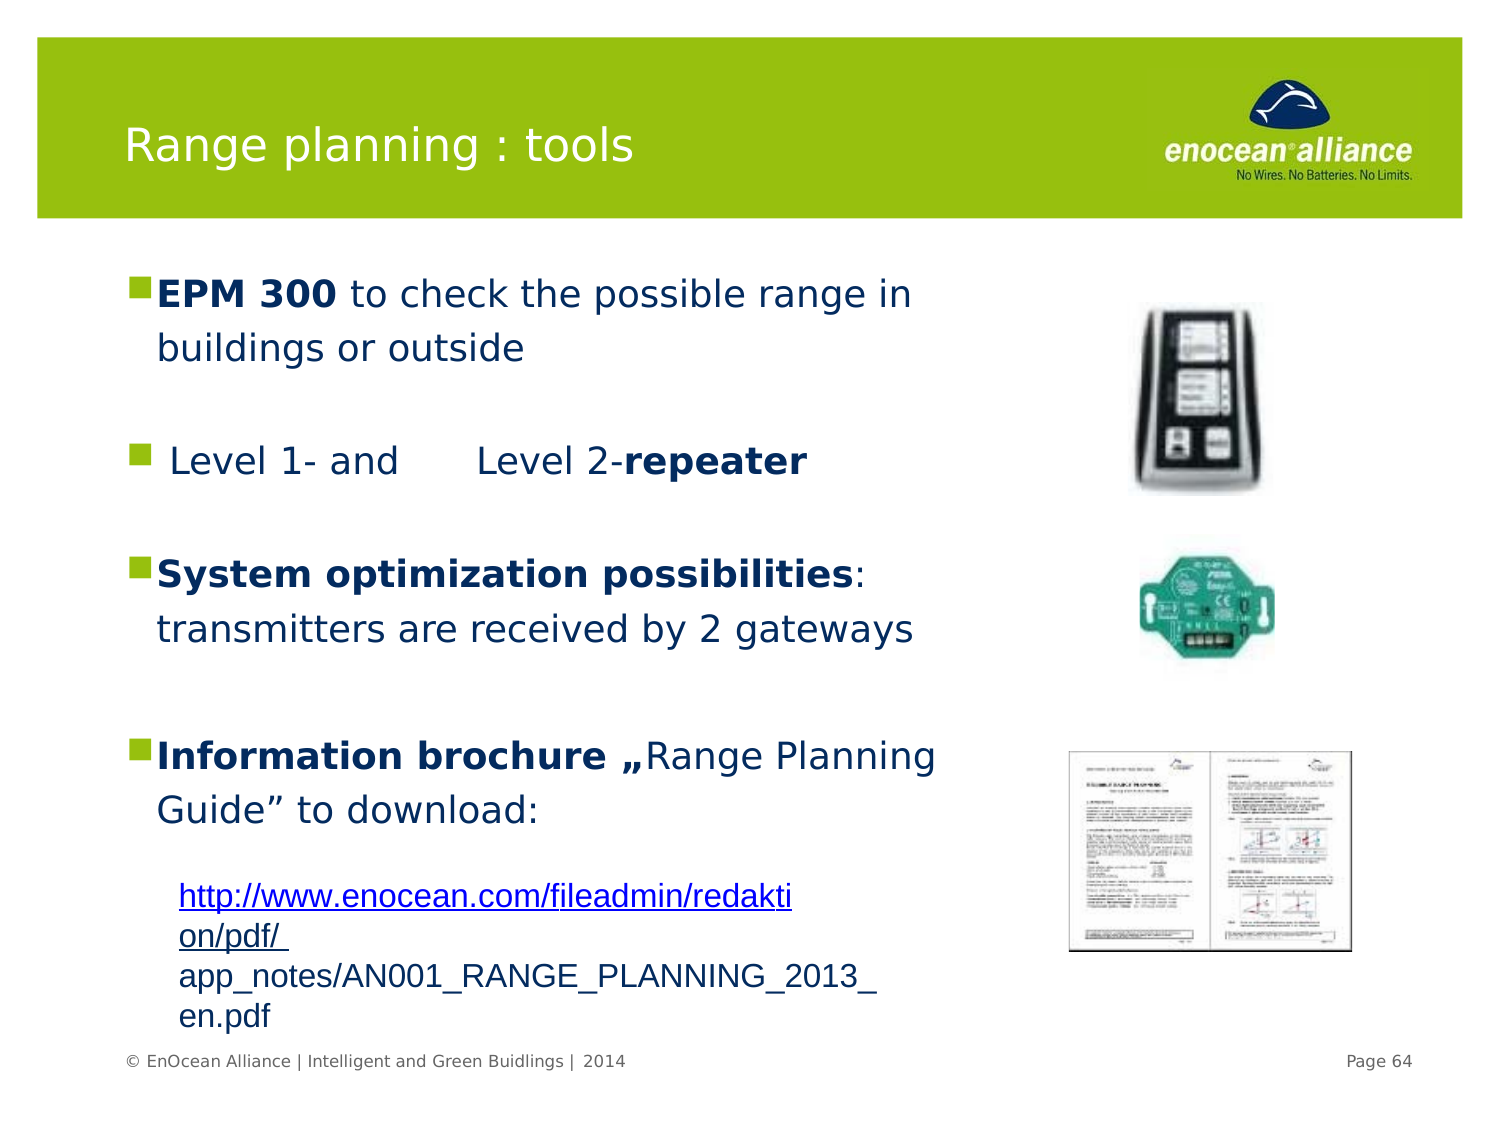

# Range planning : tools

EPM 300 to check the possible range in  buildings or outside

Level 1- and	Level 2-repeater

System optimization possibilities:  transmitters are received by 2 gateways

Information brochure „Range Planning  Guide” to download:

http://www.enocean.com/fileadmin/redaktion/pdf/  app_notes/AN001_RANGE_PLANNING_2013_  en.pdf

© EnOcean Alliance | Intelligent and Green Buidlings | 2014
Page 64